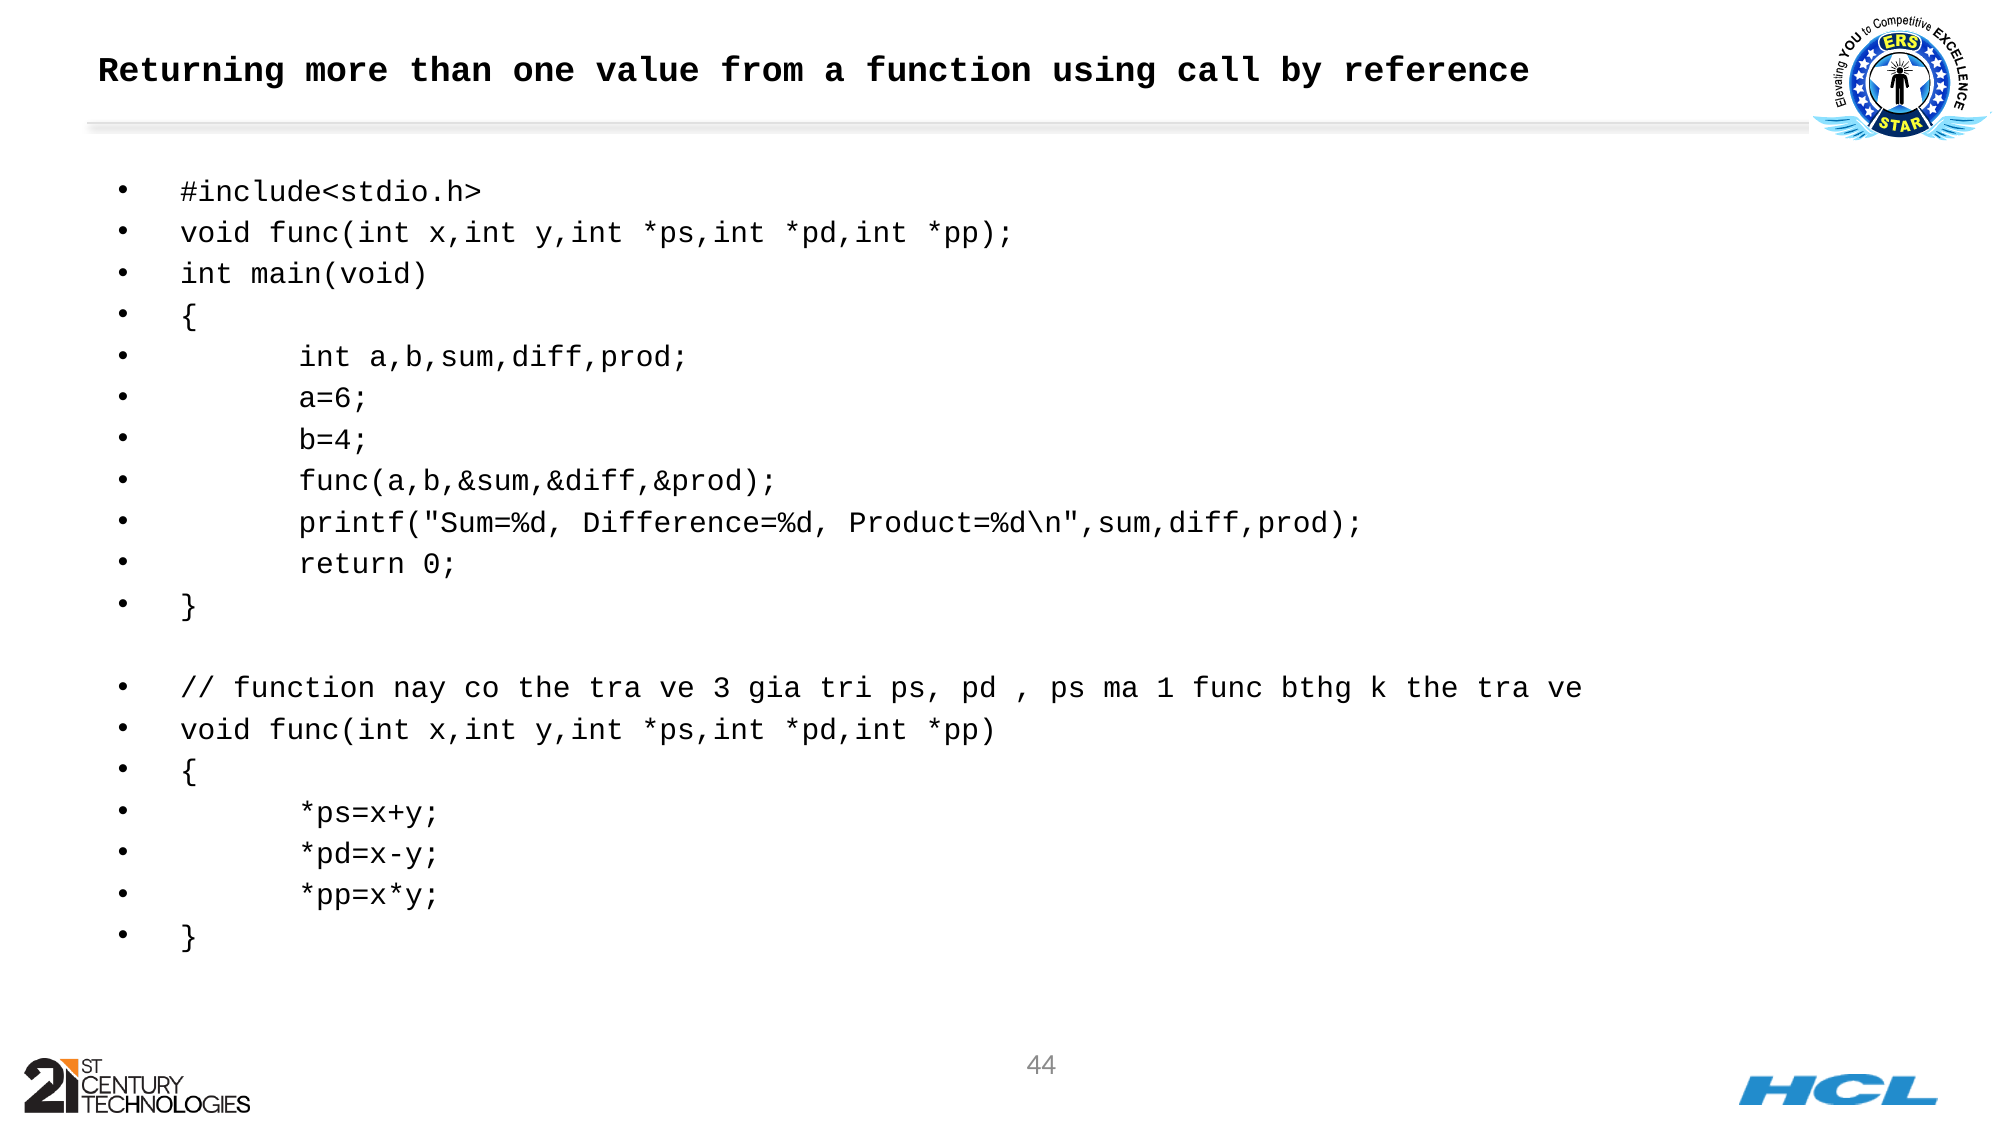

# Returning more than one value from a function using call by reference
#include<stdio.h>
void func(int x,int y,int *ps,int *pd,int *pp);
int main(void)
{
	int a,b,sum,diff,prod;
	a=6;
	b=4;
	func(a,b,&sum,&diff,&prod);
	printf("Sum=%d, Difference=%d, Product=%d\n",sum,diff,prod);
	return 0;
}

// function nay co the tra ve 3 gia tri ps, pd , ps ma 1 func bthg k the tra ve
void func(int x,int y,int *ps,int *pd,int *pp)
{
	*ps=x+y;
	*pd=x-y;
	*pp=x*y;
}

44